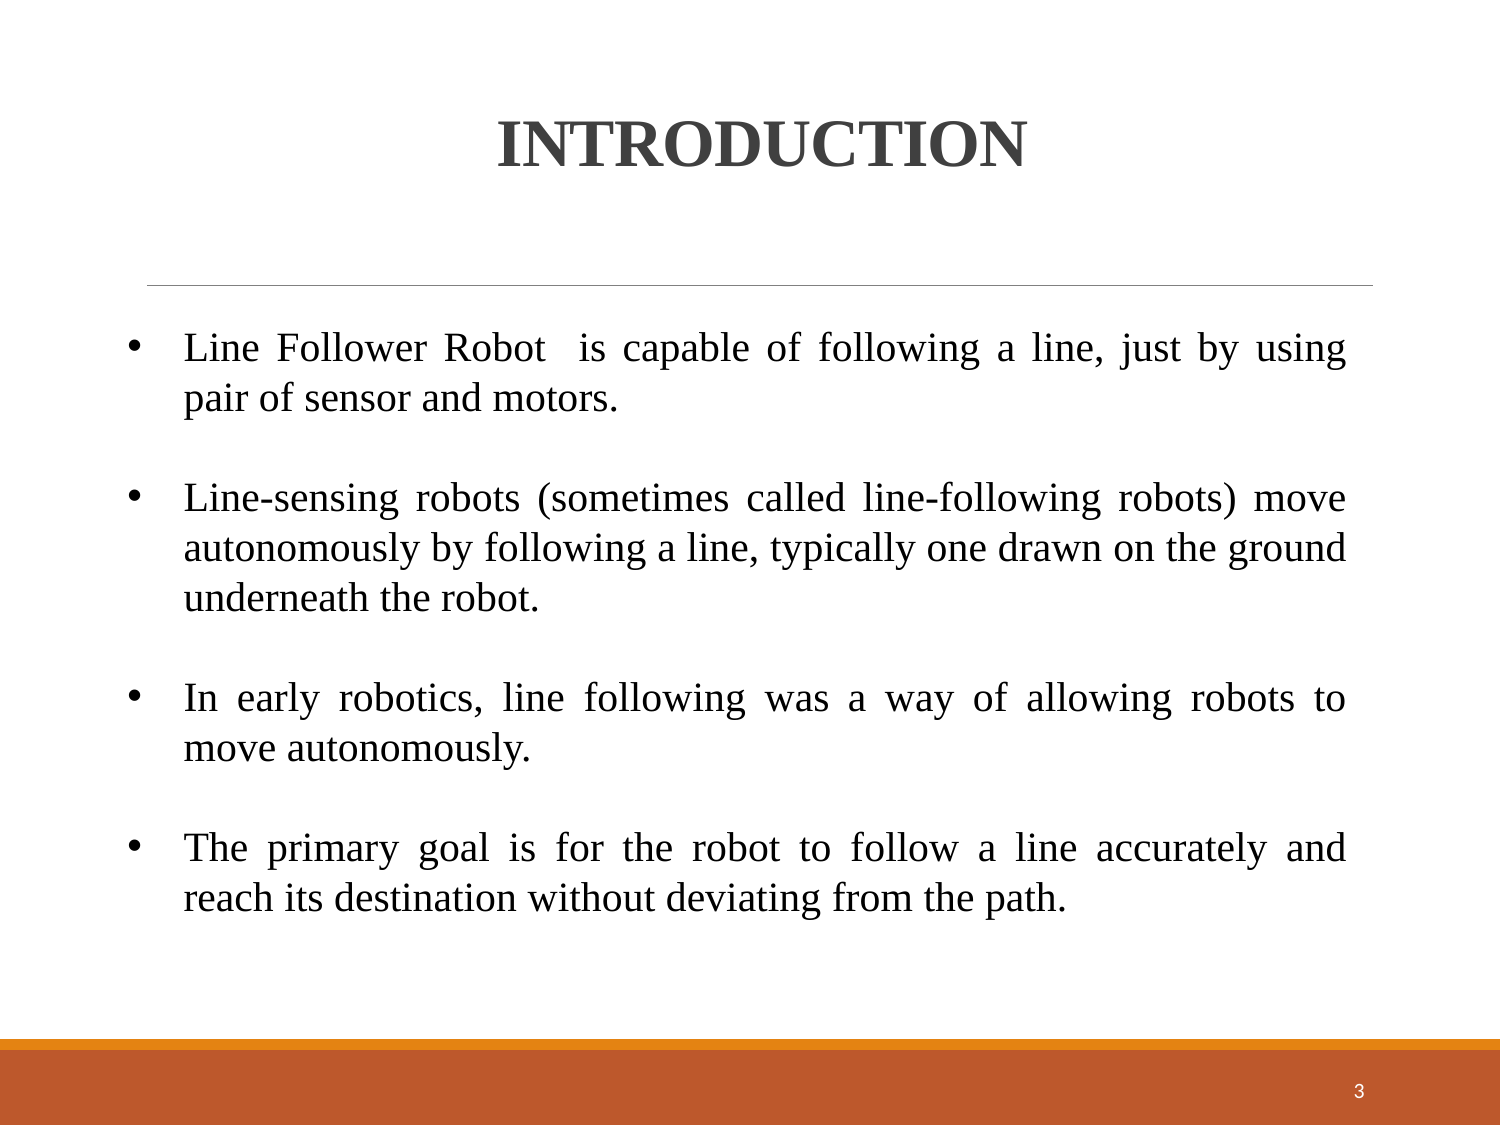

# INTRODUCTION
Line Follower Robot  is capable of following a line, just by using pair of sensor and motors.

Line-sensing robots (sometimes called line-following robots) move autonomously by following a line, typically one drawn on the ground underneath the robot.

In early robotics, line following was a way of allowing robots to move autonomously.

The primary goal is for the robot to follow a line accurately and reach its destination without deviating from the path.
3